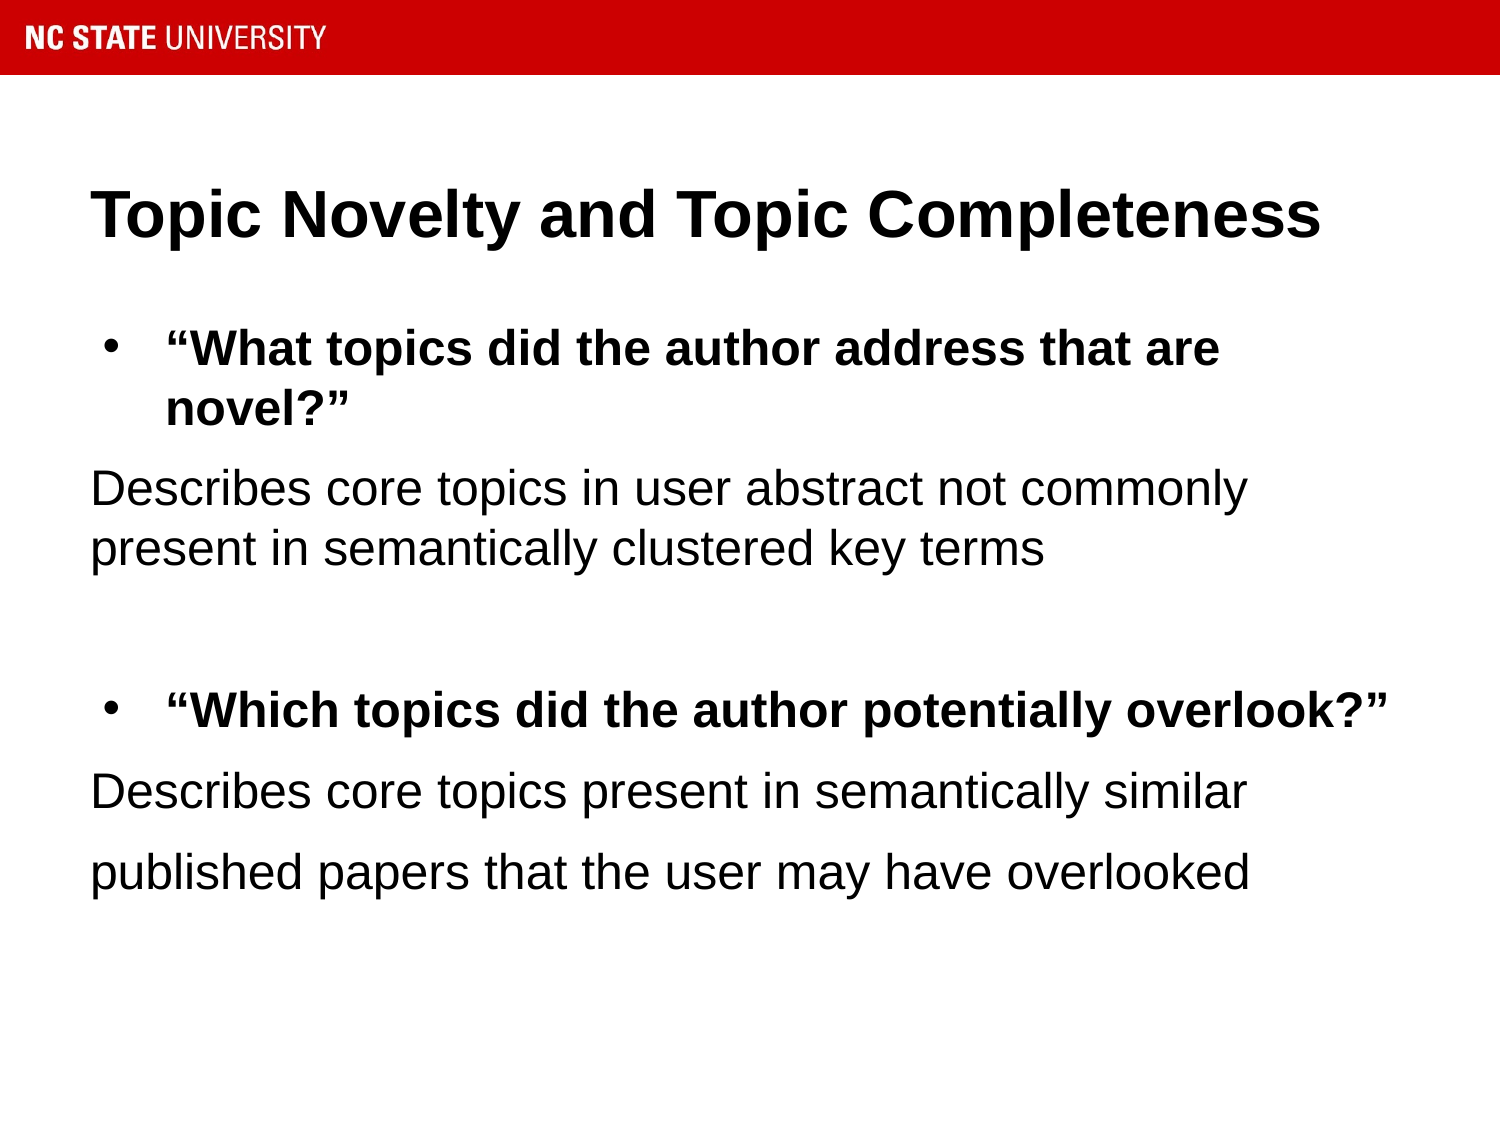

# Topic Novelty and Topic Completeness
“What topics did the author address that are novel?”
Describes core topics in user abstract not commonly present in semantically clustered key terms

“Which topics did the author potentially overlook?”
Describes core topics present in semantically similar
published papers that the user may have overlooked